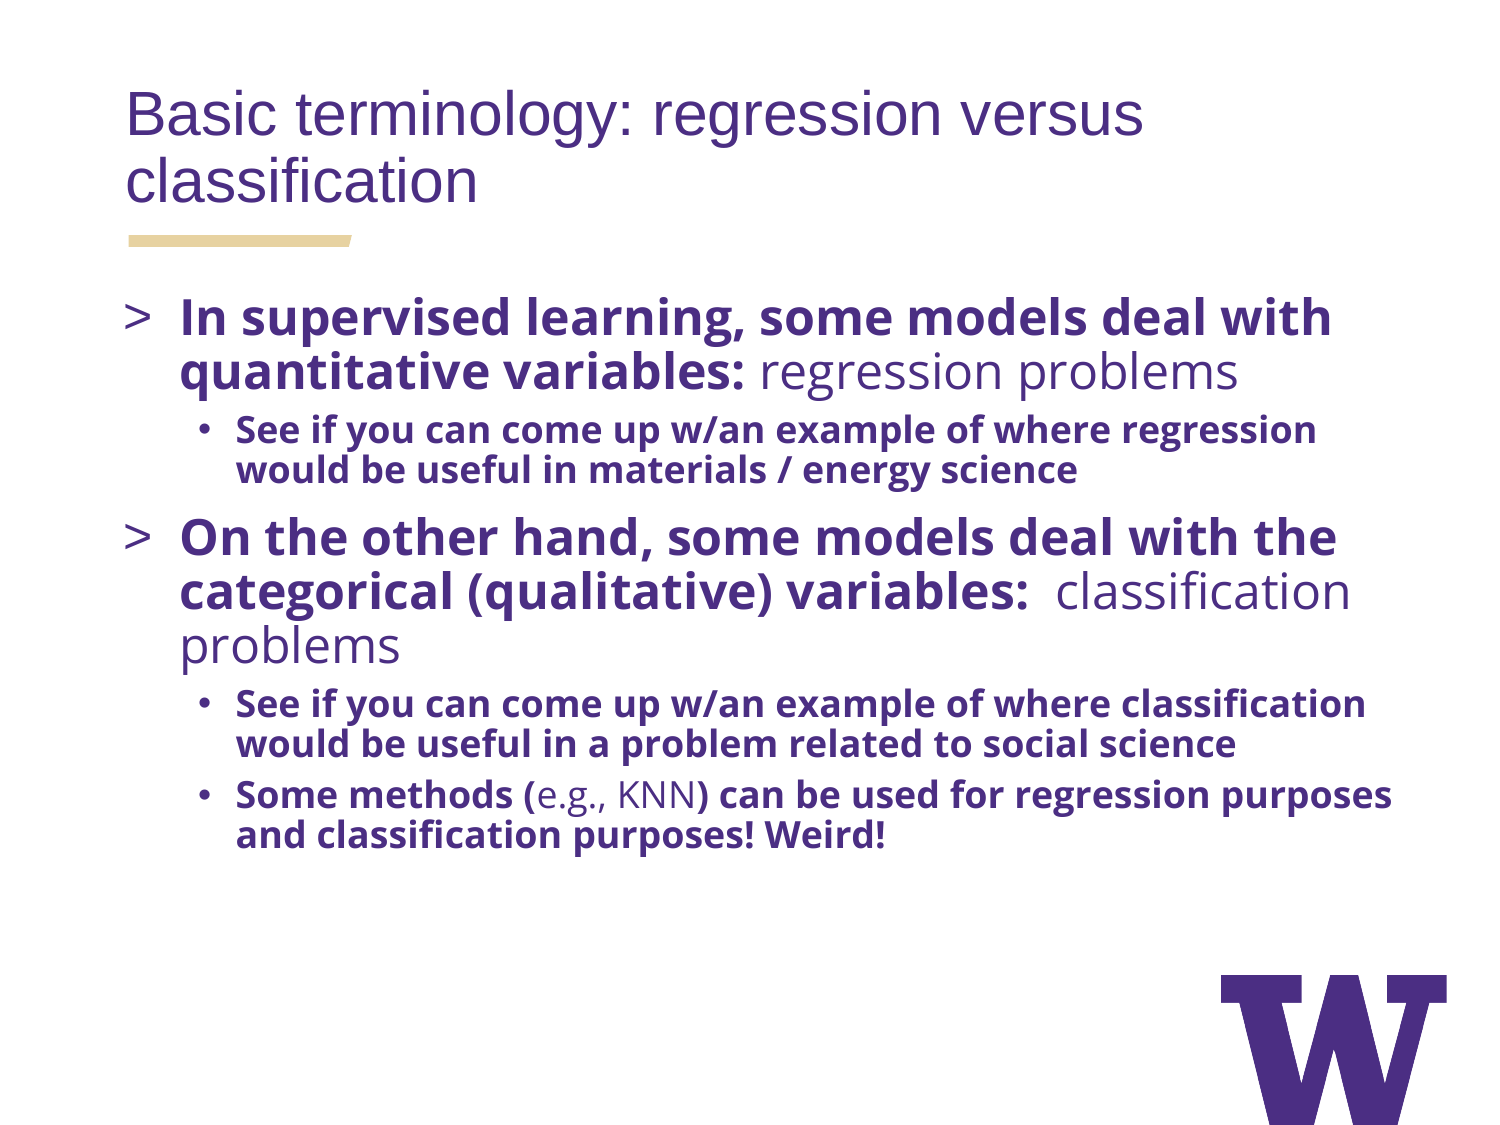

Basic terminology: regression versus classification
In supervised learning, some models deal with quantitative variables: regression problems
See if you can come up w/an example of where regression would be useful in materials / energy science
On the other hand, some models deal with the categorical (qualitative) variables:  classification problems
See if you can come up w/an example of where classification would be useful in a problem related to social science
Some methods (e.g., KNN) can be used for regression purposes and classification purposes! Weird!